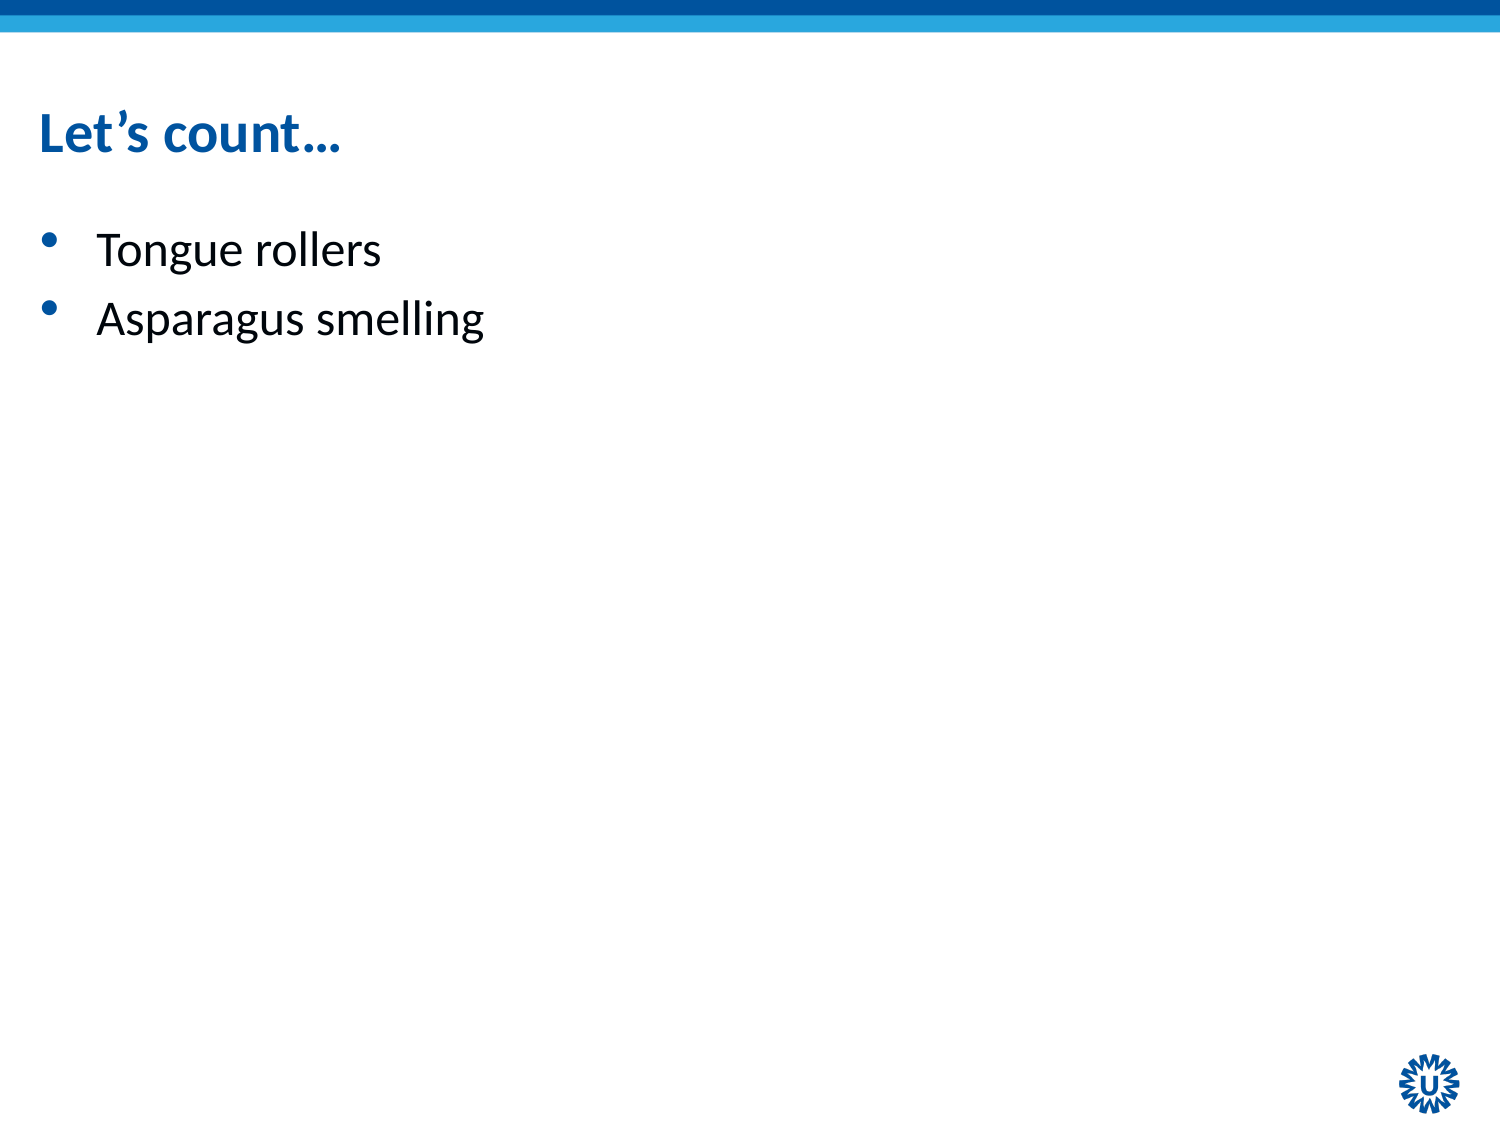

# Let’s count…
Tongue rollers
Asparagus smelling